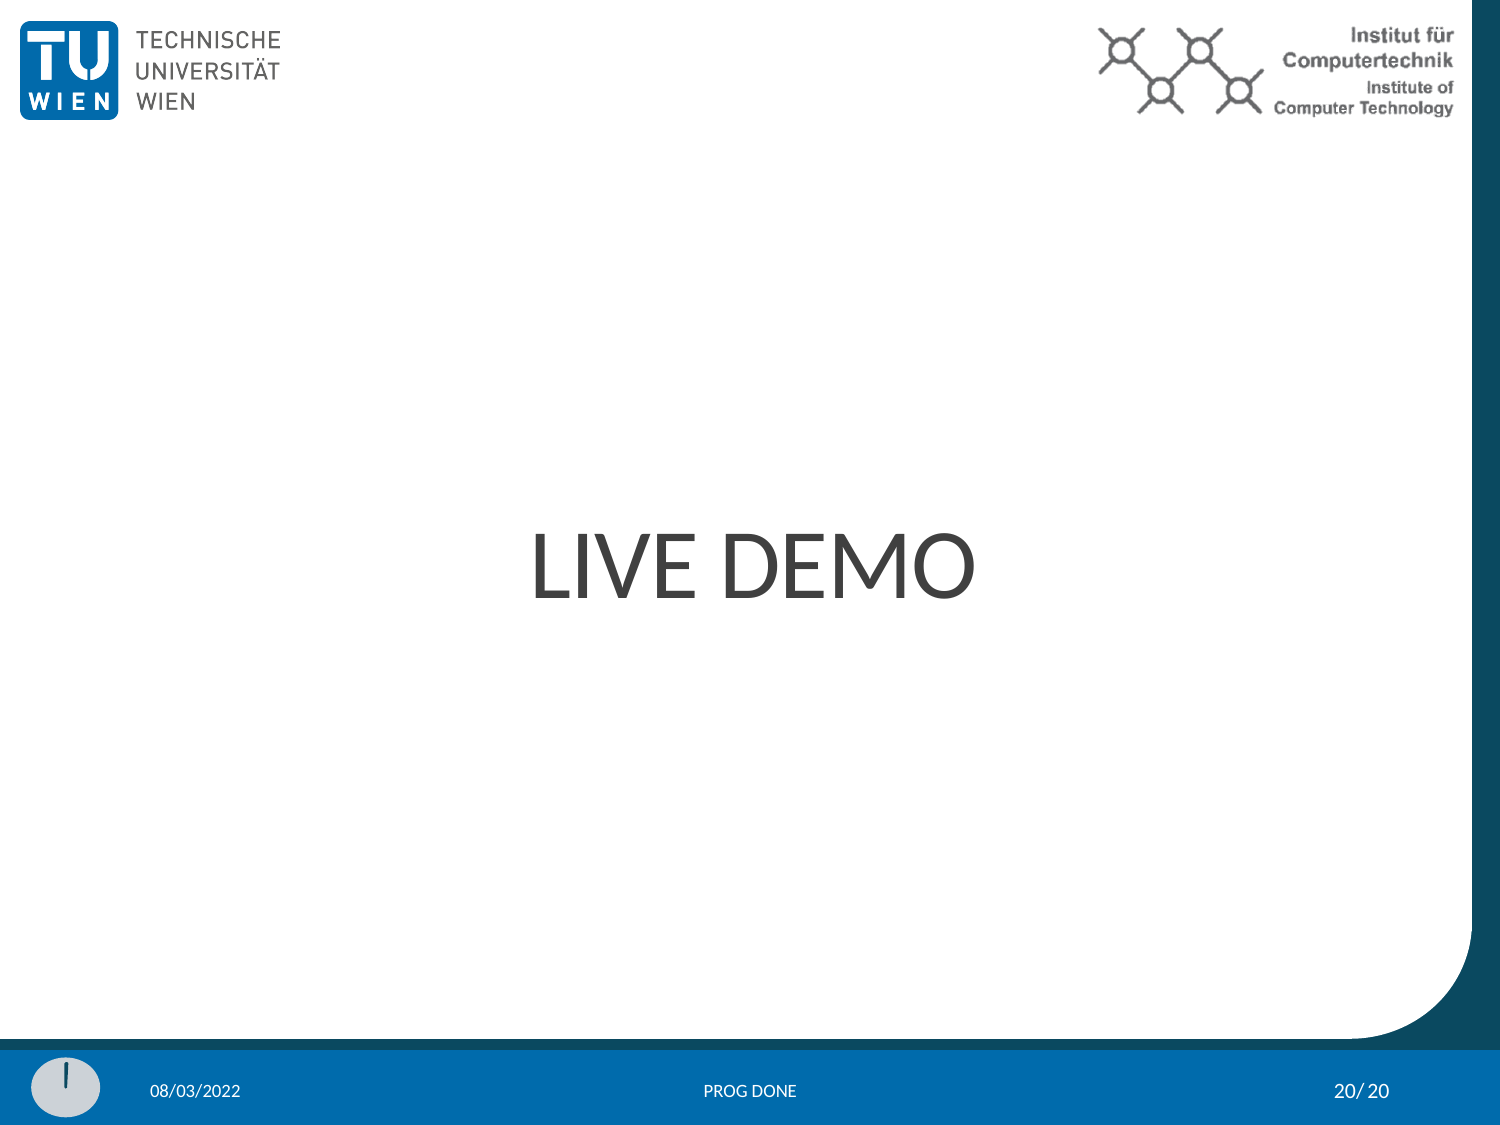

# LIVE DEMO
08/03/2022
PROG DONE
20/